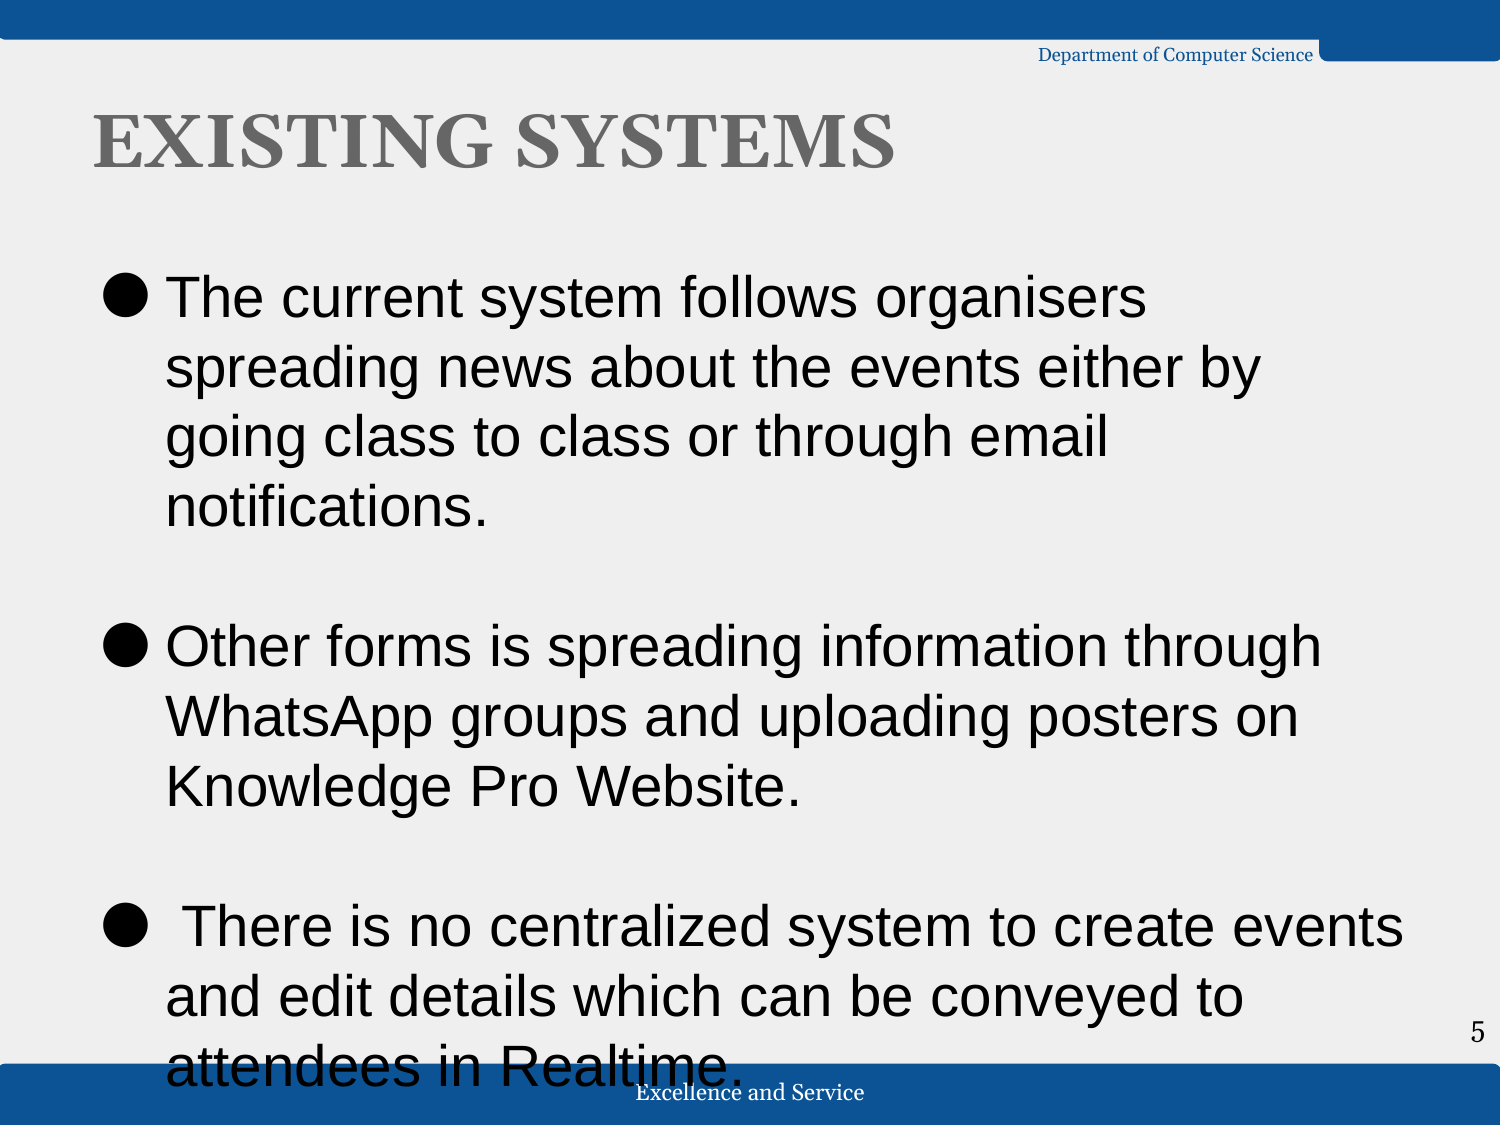

# EXISTING SYSTEMS
The current system follows organisers spreading news about the events either by going class to class or through email notifications.

Other forms is spreading information through WhatsApp groups and uploading posters on Knowledge Pro Website.

 There is no centralized system to create events and edit details which can be conveyed to attendees in Realtime.
5